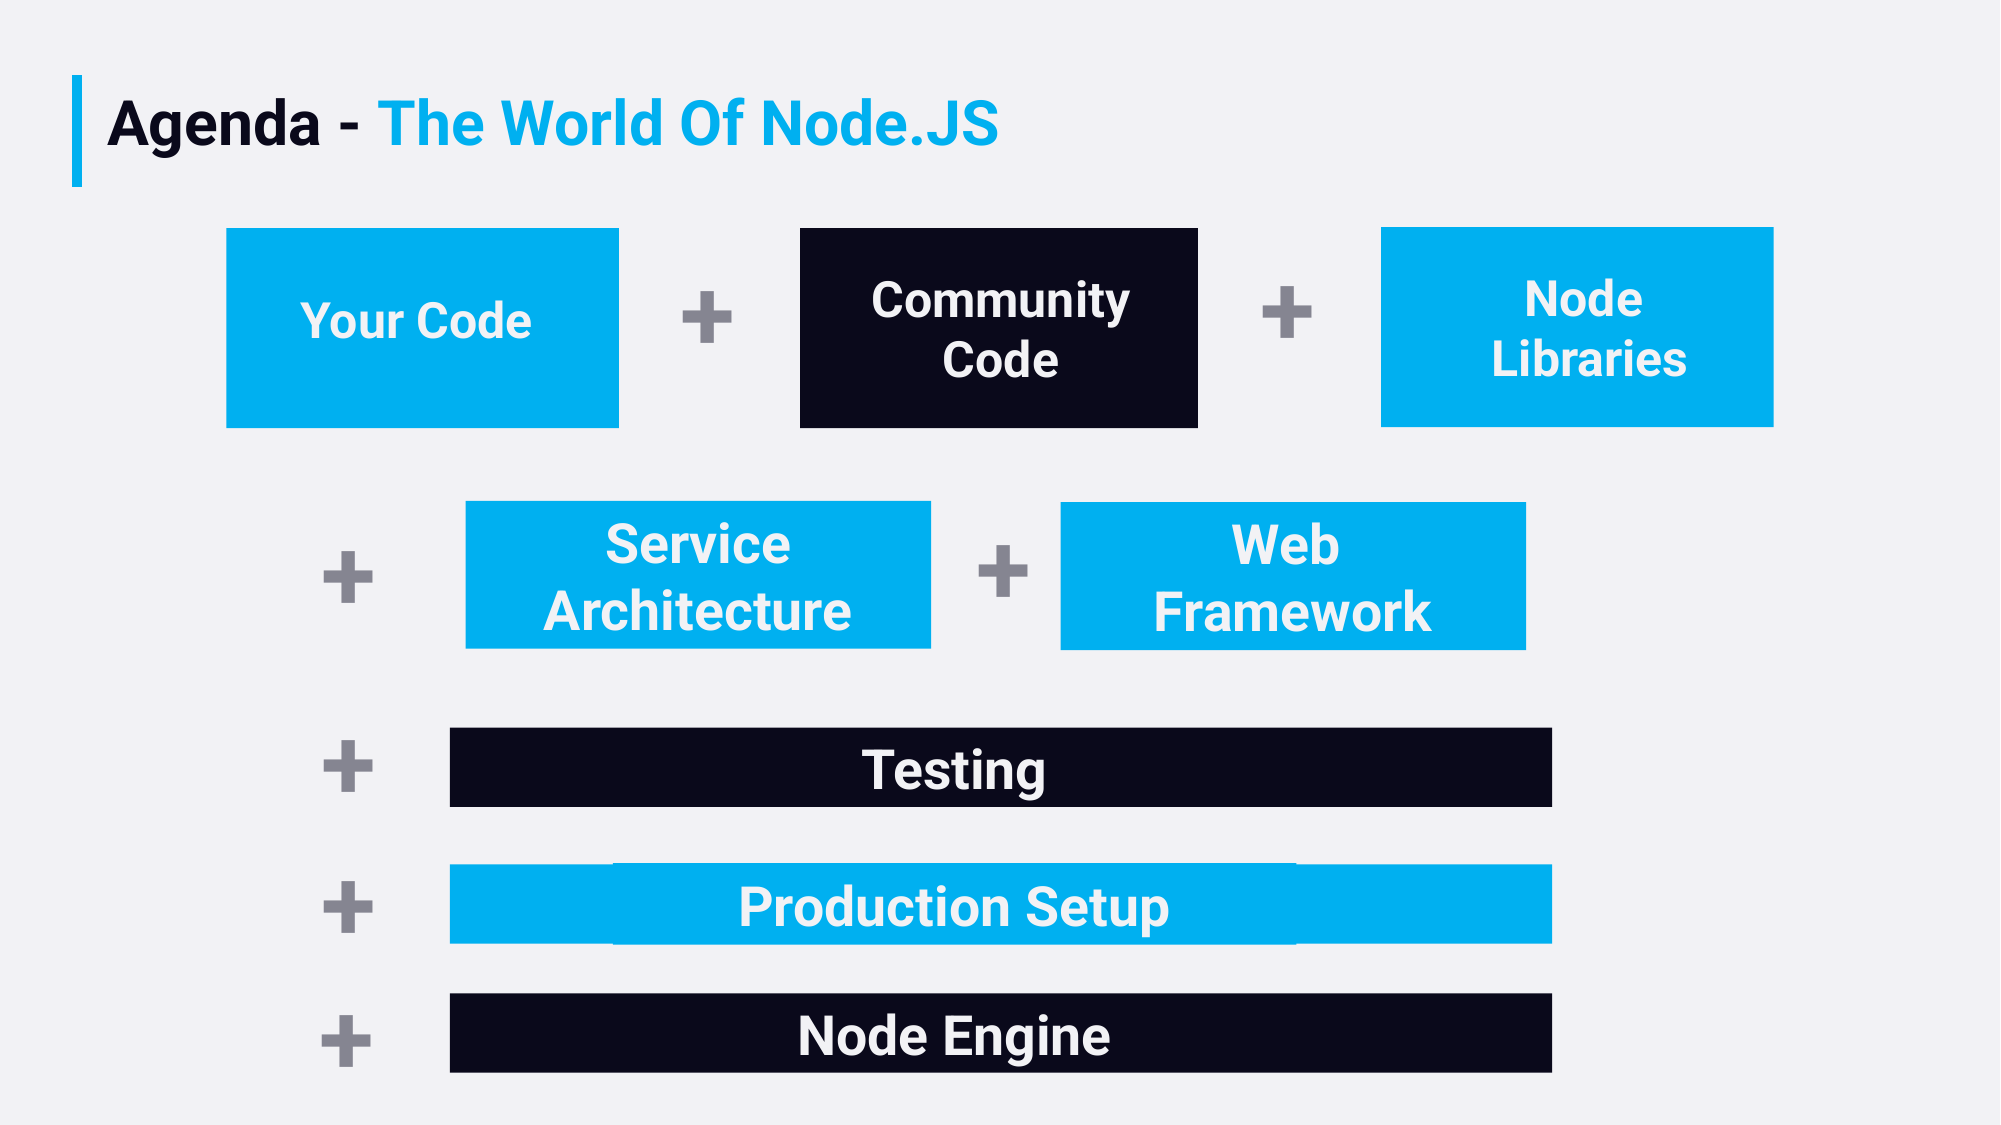

# Agenda - The World Of Node.JS

Your Code

Community Code
+
+
Node
Libraries
+
Service
Architecture
Web
Framework
+
+
Testing

+
Production Setup

+
Node Engine